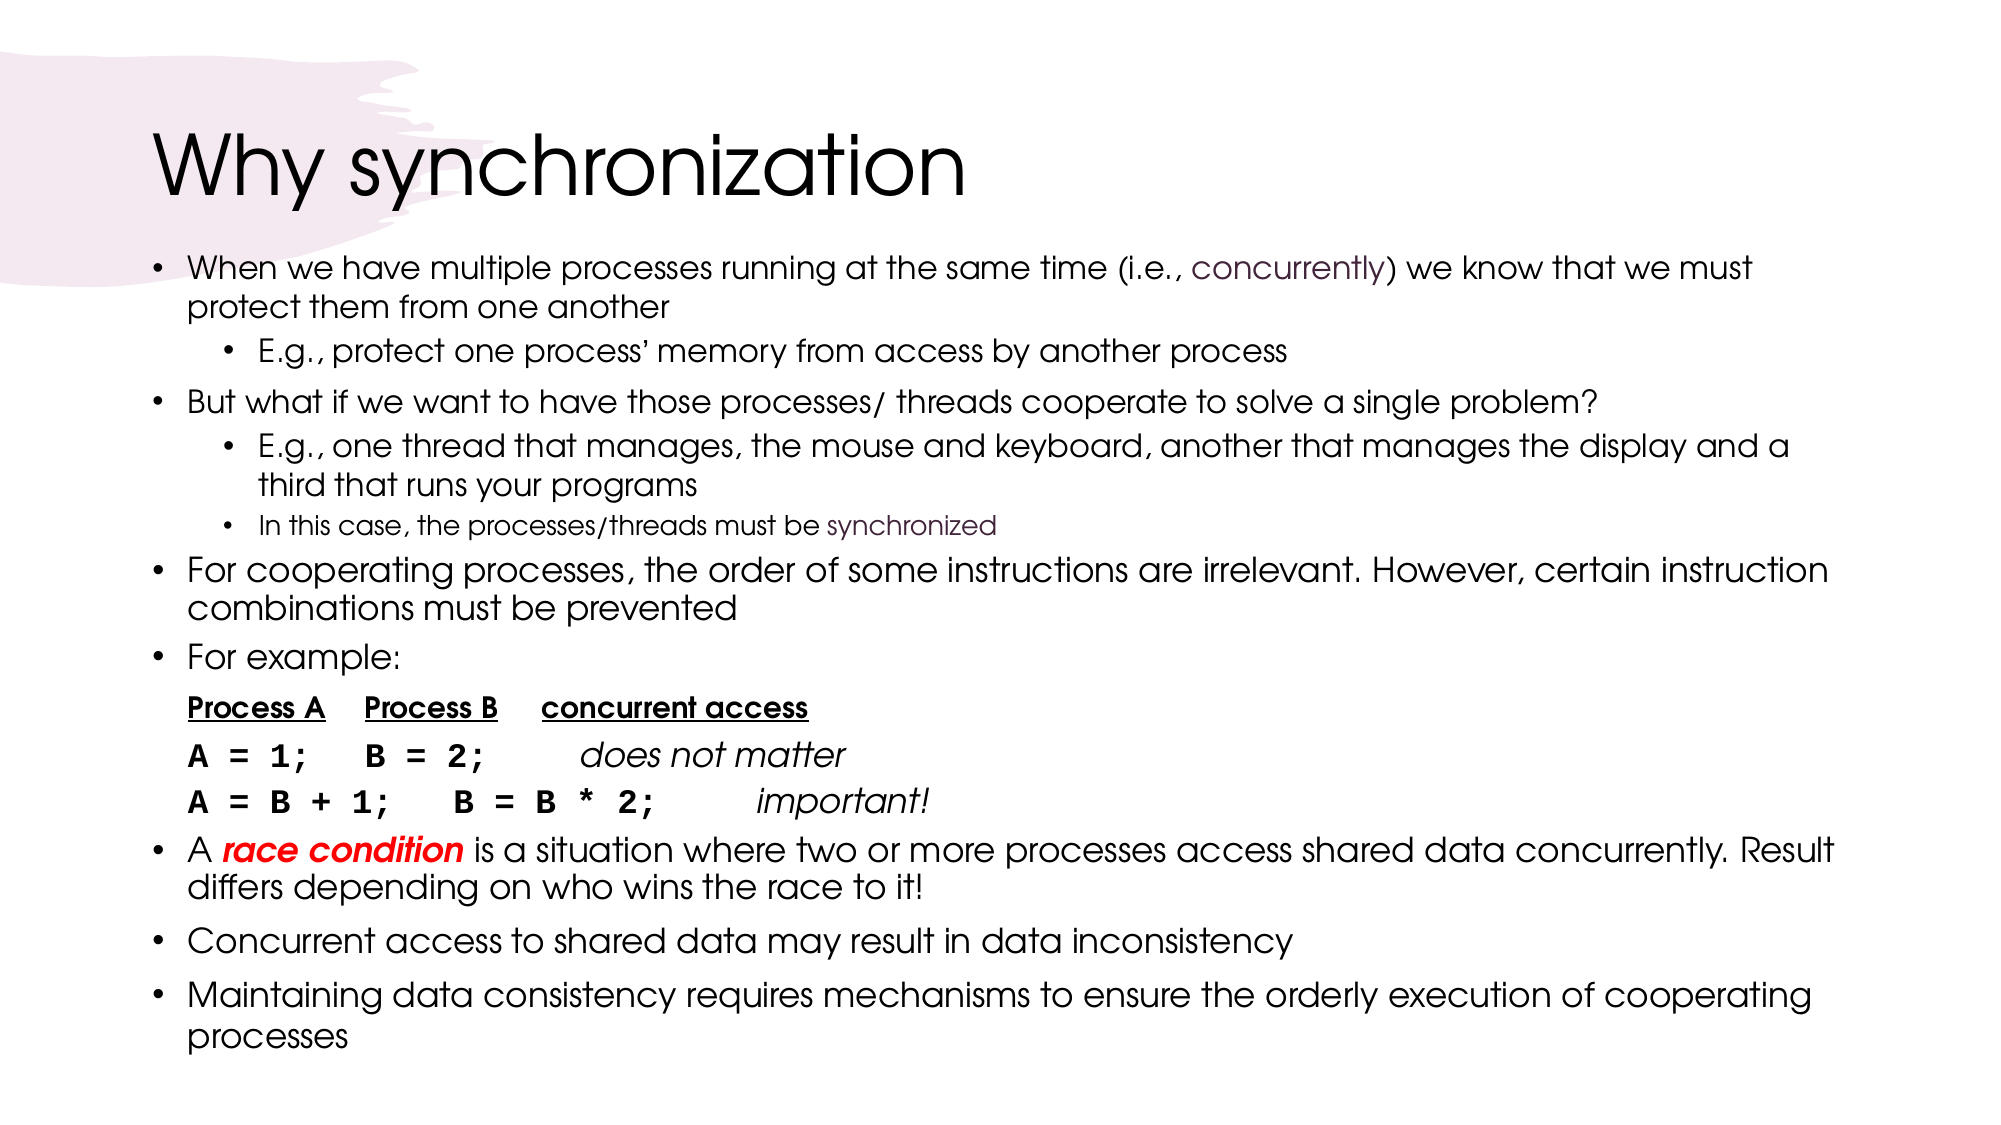

# Why synchronization
When we have multiple processes running at the same time (i.e., concurrently) we know that we must protect them from one another
E.g., protect one process’ memory from access by another process
But what if we want to have those processes/ threads cooperate to solve a single problem?
E.g., one thread that manages, the mouse and keyboard, another that manages the display and a third that runs your programs
In this case, the processes/threads must be synchronized
For cooperating processes, the order of some instructions are irrelevant. However, certain instruction combinations must be prevented
For example:
	Process A		Process B	concurrent access
	A = 1;		B = 2;	    does not matter
	A = B + 1;	B = B * 2;	    important!
A race condition is a situation where two or more processes access shared data concurrently. Result differs depending on who wins the race to it!
Concurrent access to shared data may result in data inconsistency
Maintaining data consistency requires mechanisms to ensure the orderly execution of cooperating processes